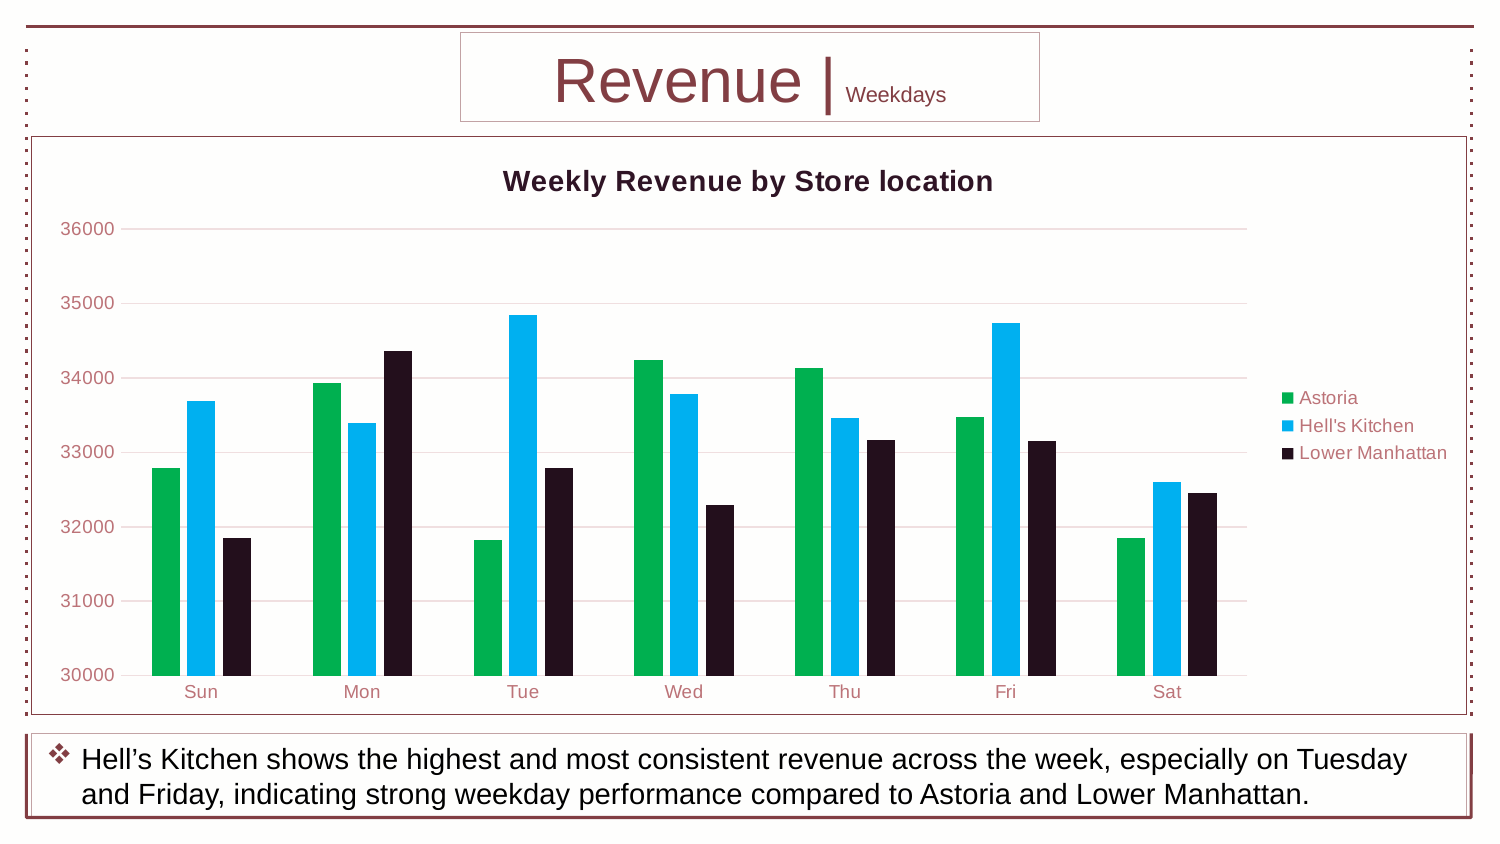

Revenue | Weekdays

### Chart: Weekly Revenue by Store location

| Category | Astoria | Hell's Kitchen | Lower Manhattan |
|---|---|---|---|
| Sun | 32795.18000000002 | 33685.62999999993 | 31849.499999999905 |
| Mon | 33928.29000000003 | 33389.50999999991 | 34359.47999999985 |
| Tue | 31816.760000000097 | 34846.46999999985 | 32792.70999999995 |
| Wed | 34244.62999999998 | 33779.090000000004 | 32289.81999999991 |
| Thu | 34140.37000000005 | 33468.05999999992 | 33159.34999999996 |
| Fri | 33472.75000000001 | 34743.17999999993 | 33157.06999999995 |
| Sat | 31845.93000000002 | 32599.22999999996 | 32449.319999999905 |
Hell’s Kitchen shows the highest and most consistent revenue across the week, especially on Tuesday and Friday, indicating strong weekday performance compared to Astoria and Lower Manhattan.